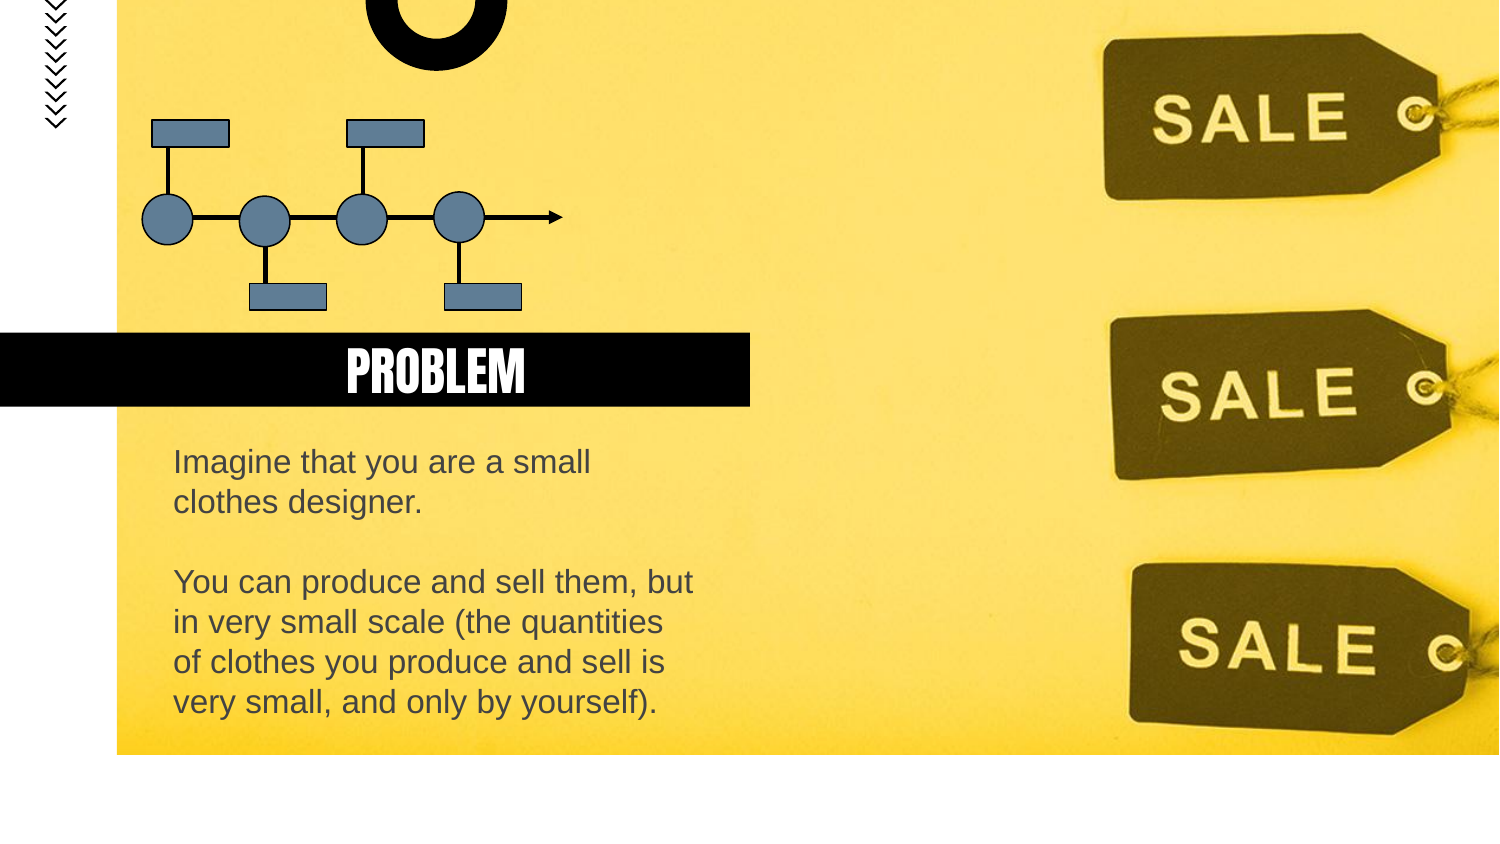

# PROBLEM
Imagine that you are a small clothes designer.
You can produce and sell them, but in very small scale (the quantities of clothes you produce and sell is very small, and only by yourself).